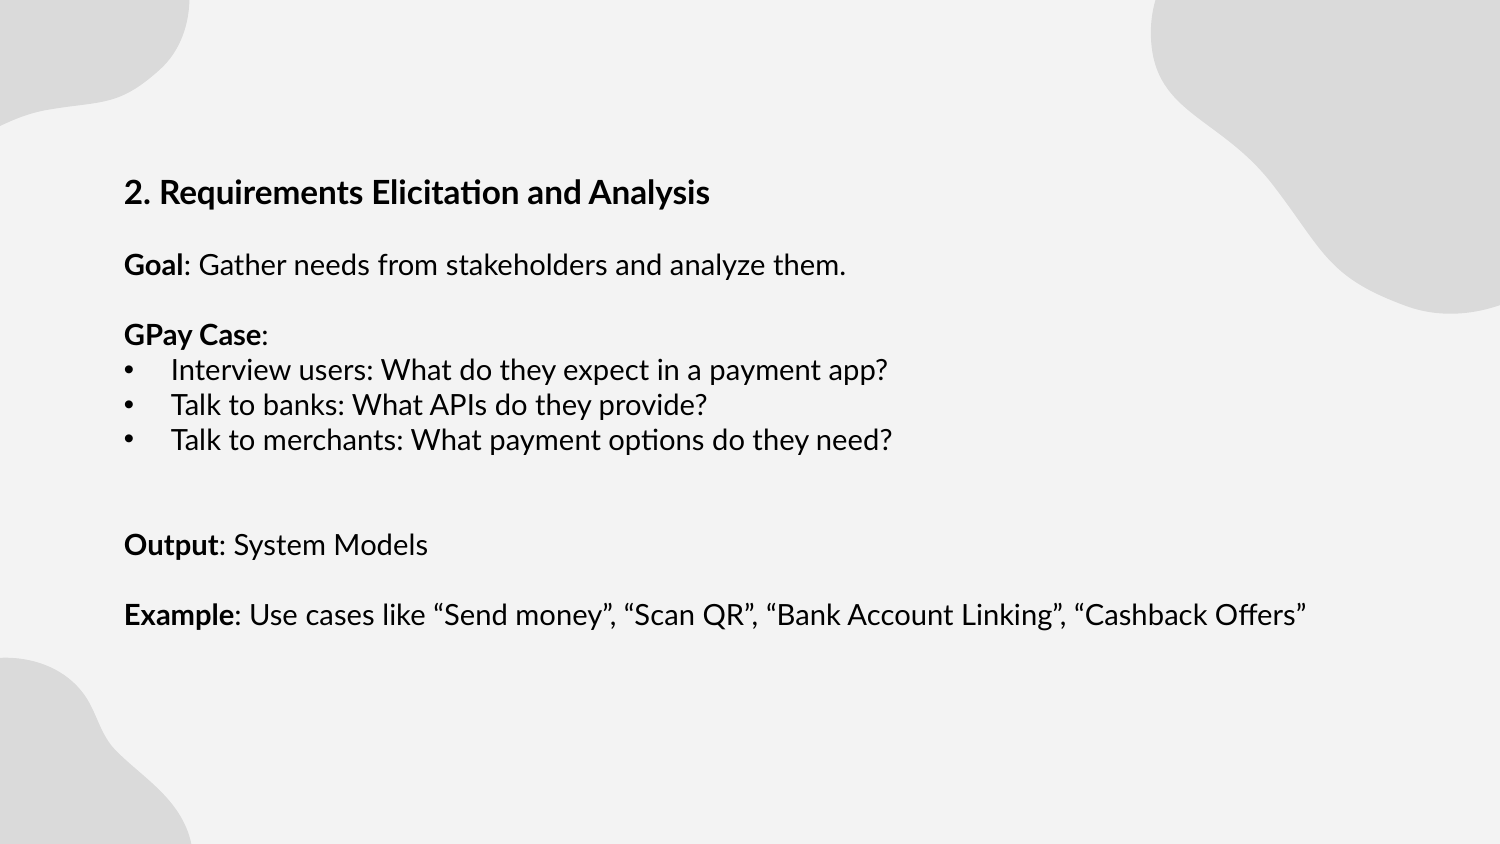

2. Requirements Elicitation and Analysis

Goal: Gather needs from stakeholders and analyze them.

GPay Case:
Interview users: What do they expect in a payment app?
Talk to banks: What APIs do they provide?
Talk to merchants: What payment options do they need?

Output: System Models
Example: Use cases like “Send money”, “Scan QR”, “Bank Account Linking”, “Cashback Offers”